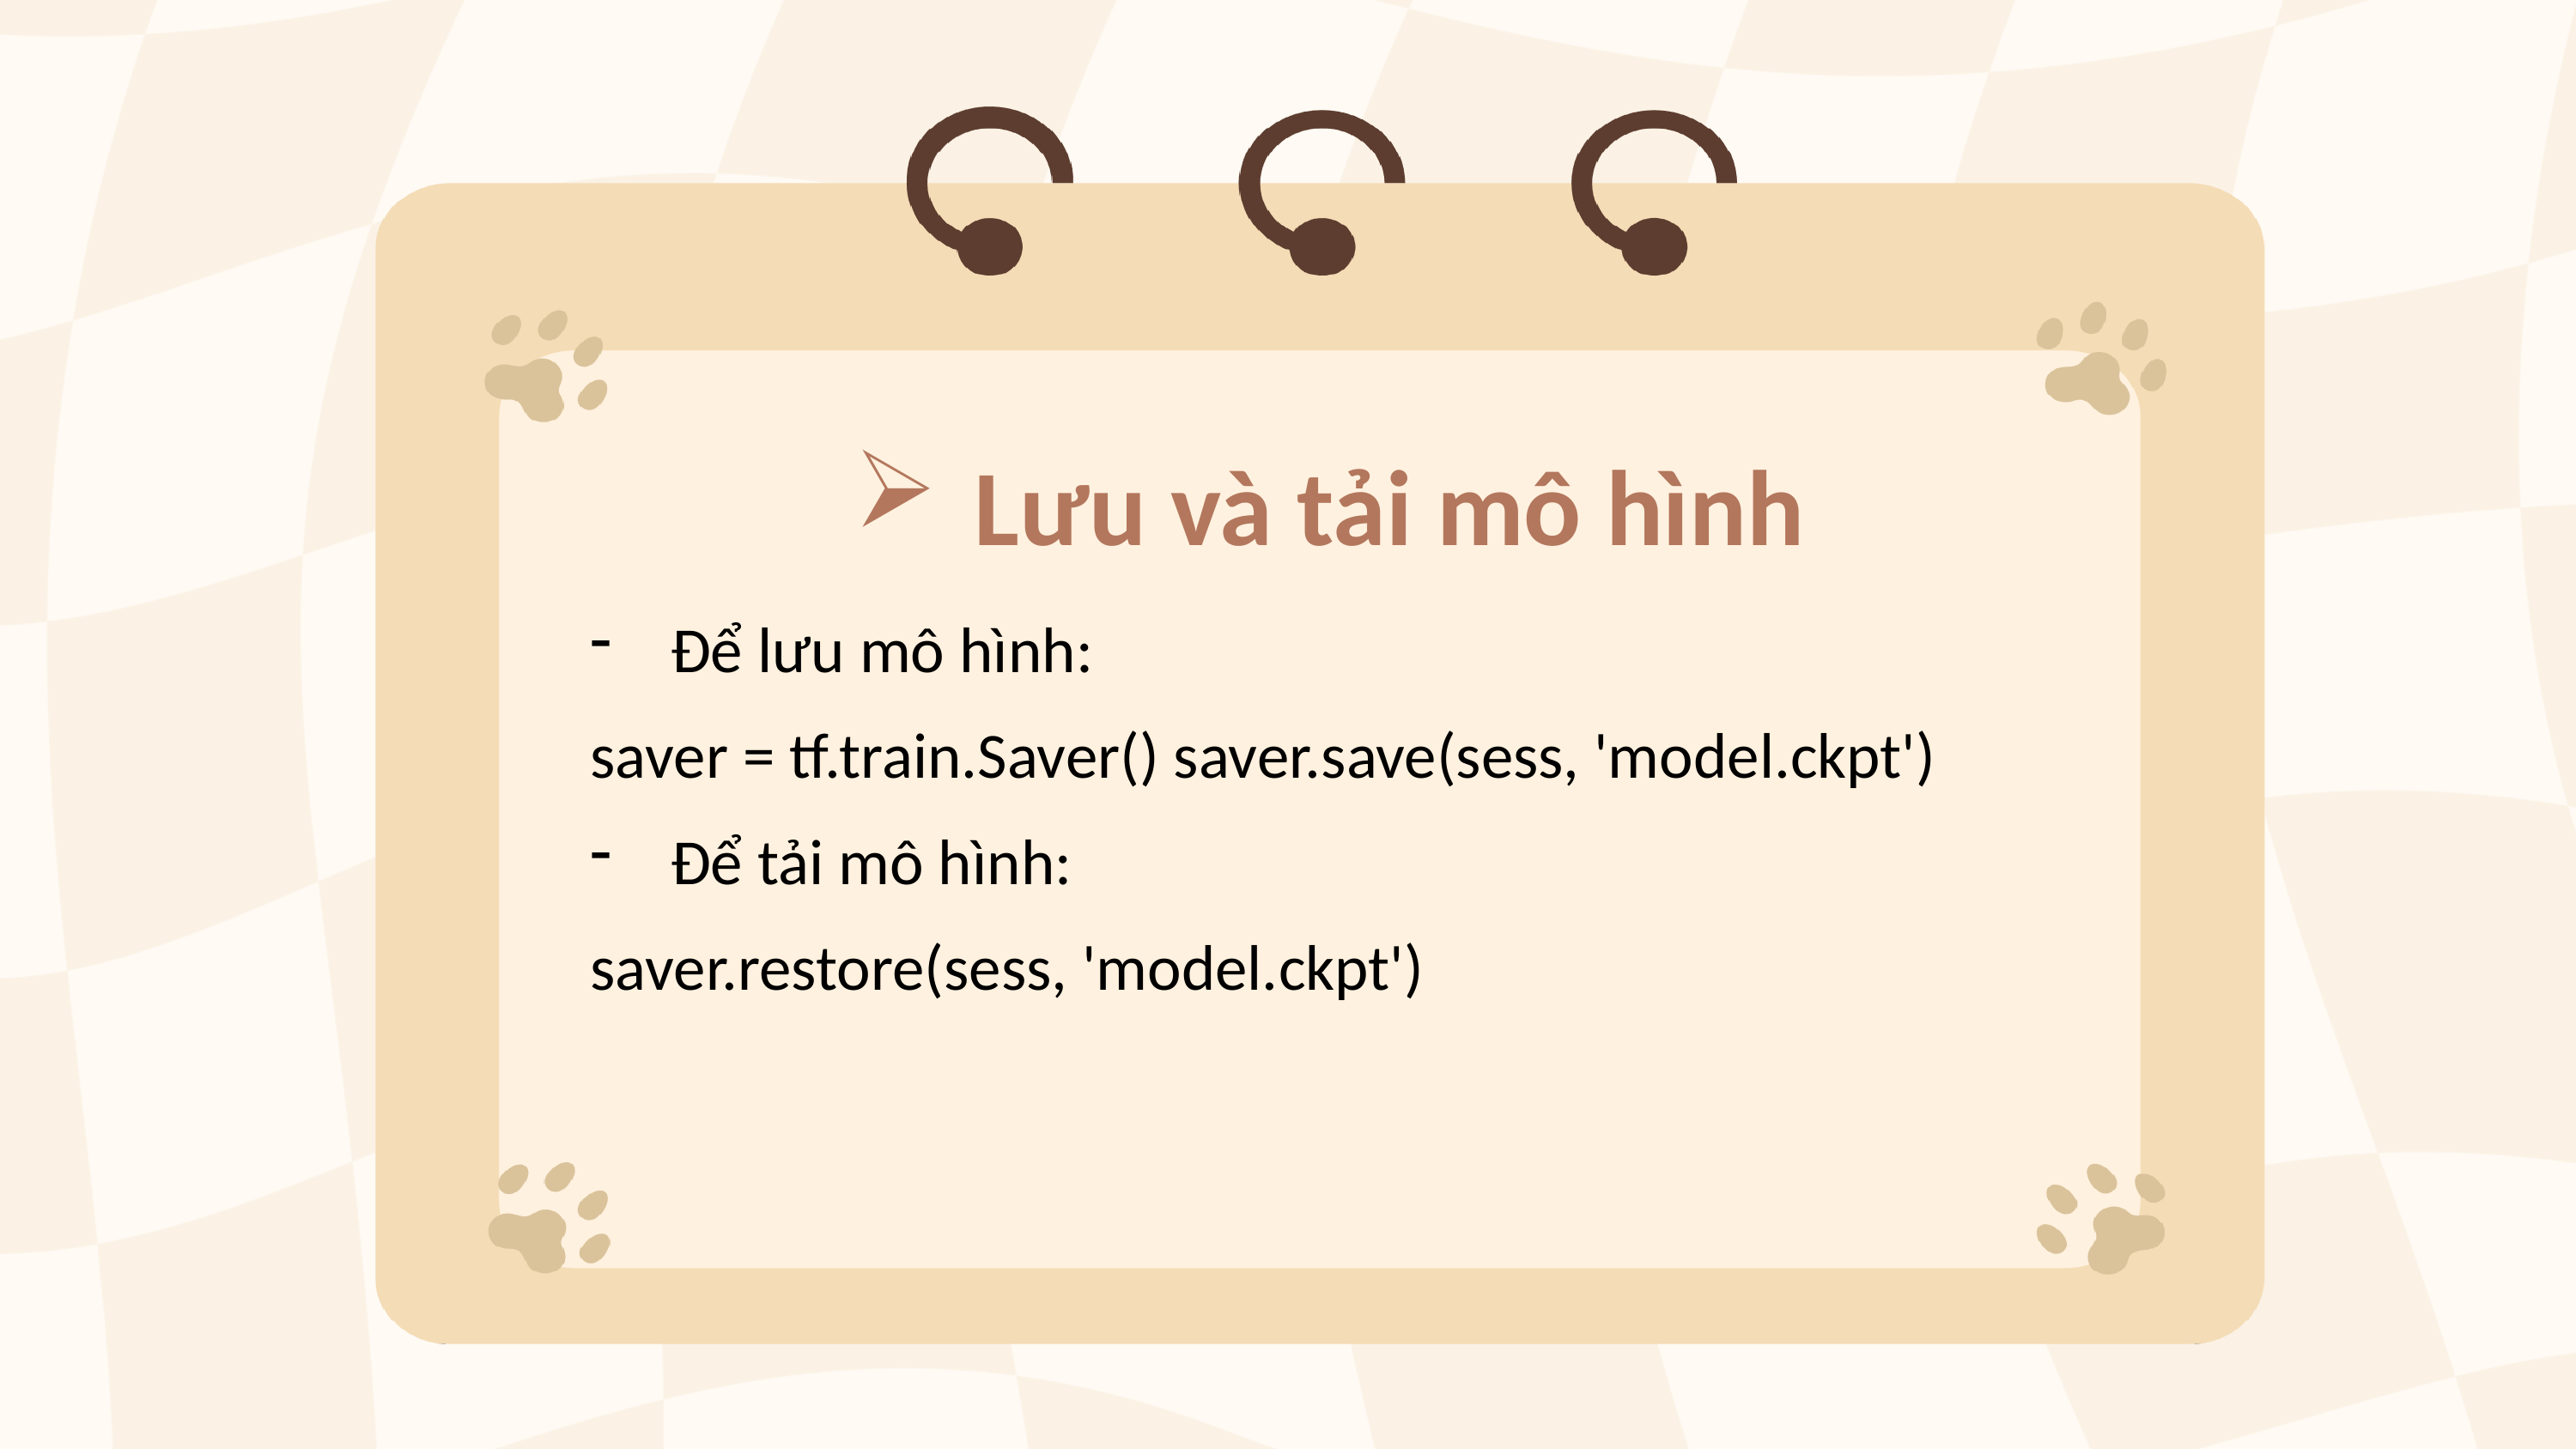

Lưu và tải mô hình
Để lưu mô hình:
saver = tf.train.Saver() saver.save(sess, 'model.ckpt')
Để tải mô hình:
saver.restore(sess, 'model.ckpt')